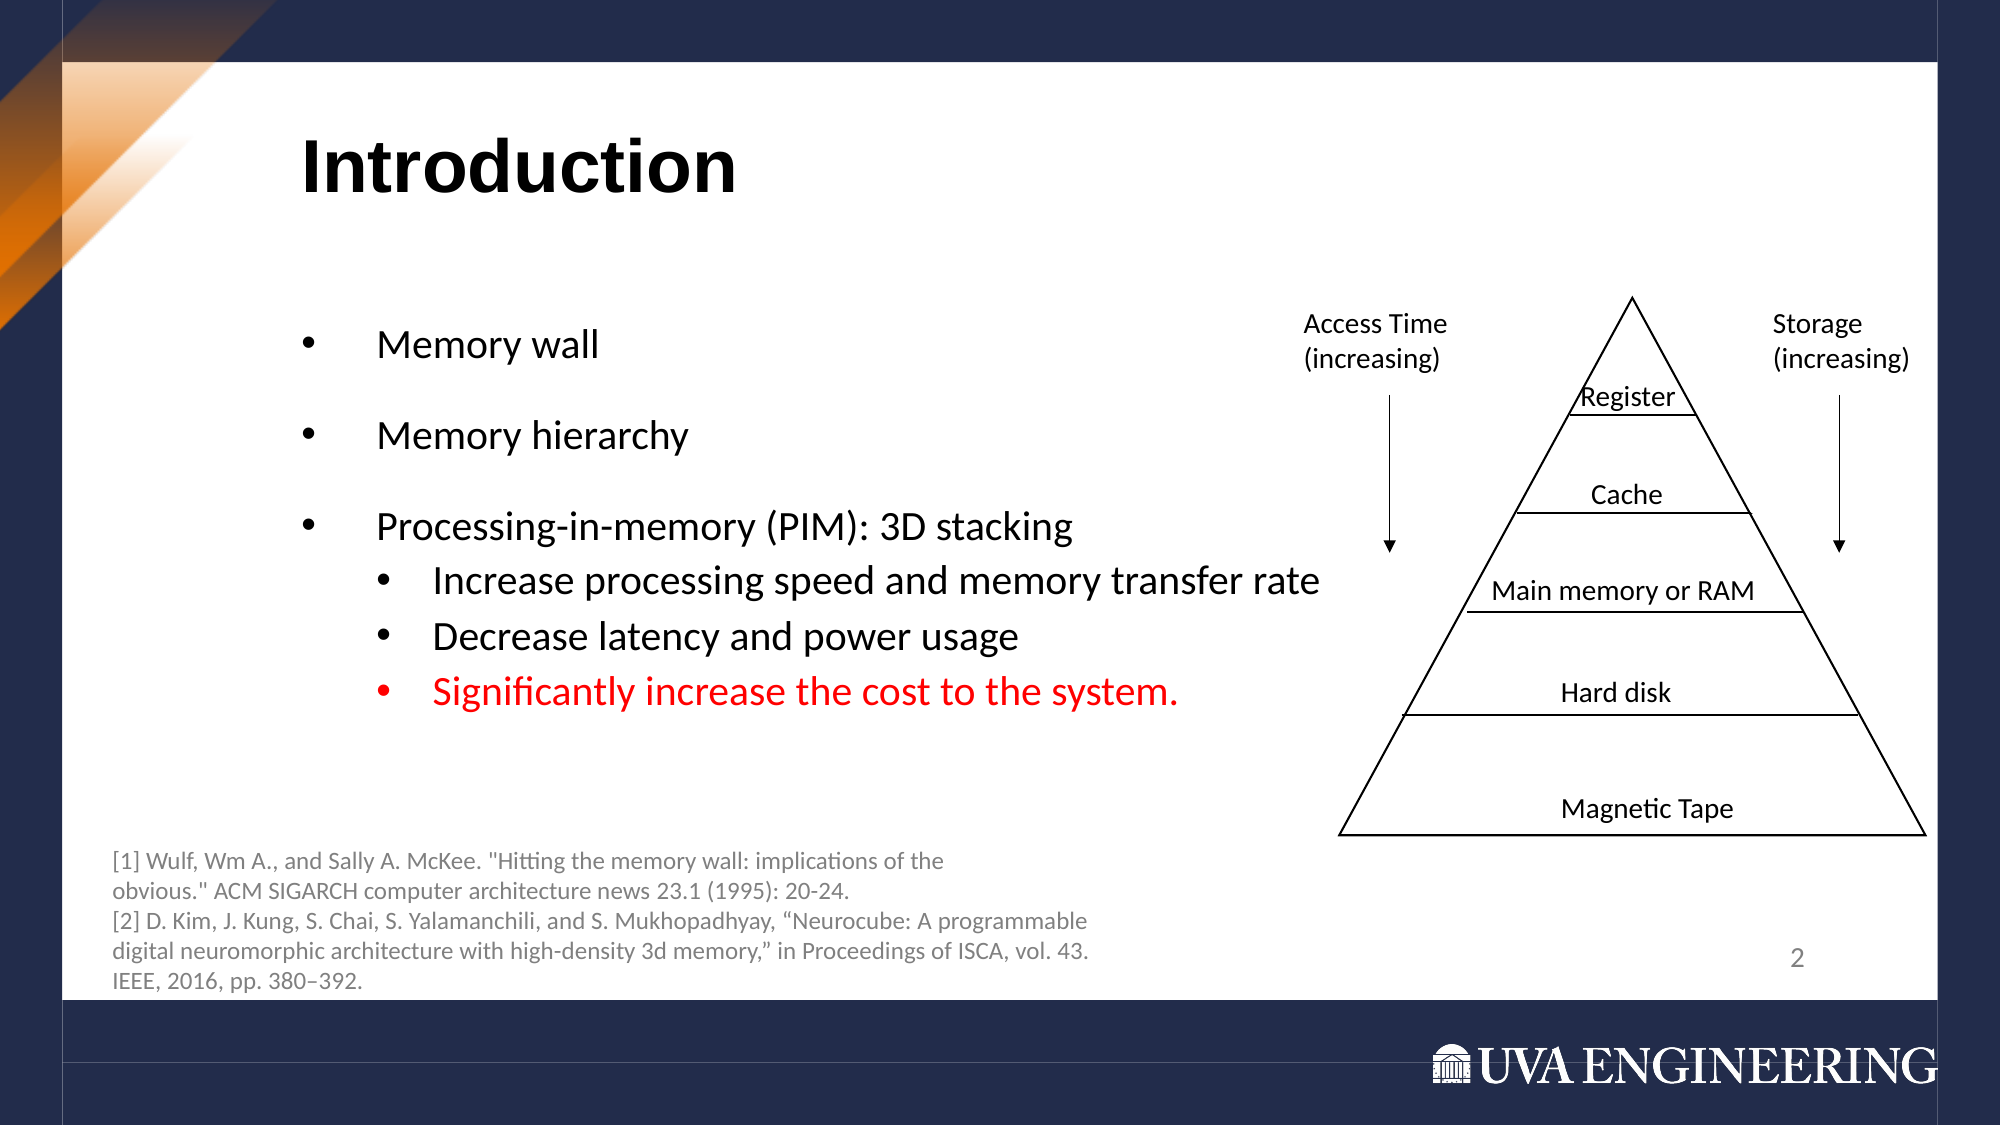

Introduction
Memory wall
Memory hierarchy
Processing-in-memory (PIM): 3D stacking
Increase processing speed and memory transfer rate
Decrease latency and power usage
Significantly increase the cost to the system.

Access Time (increasing)
Storage
(increasing)

Register

Cache

Main memory or RAM

Hard disk

Magnetic Tape
[1] Wulf, Wm A., and Sally A. McKee. "Hitting the memory wall: implications of the obvious." ACM SIGARCH computer architecture news 23.1 (1995): 20-24.
[2] D. Kim, J. Kung, S. Chai, S. Yalamanchili, and S. Mukhopadhyay, “Neurocube: A programmable digital neuromorphic architecture with high-density 3d memory,” in Proceedings of ISCA, vol. 43. IEEE, 2016, pp. 380–392.

2